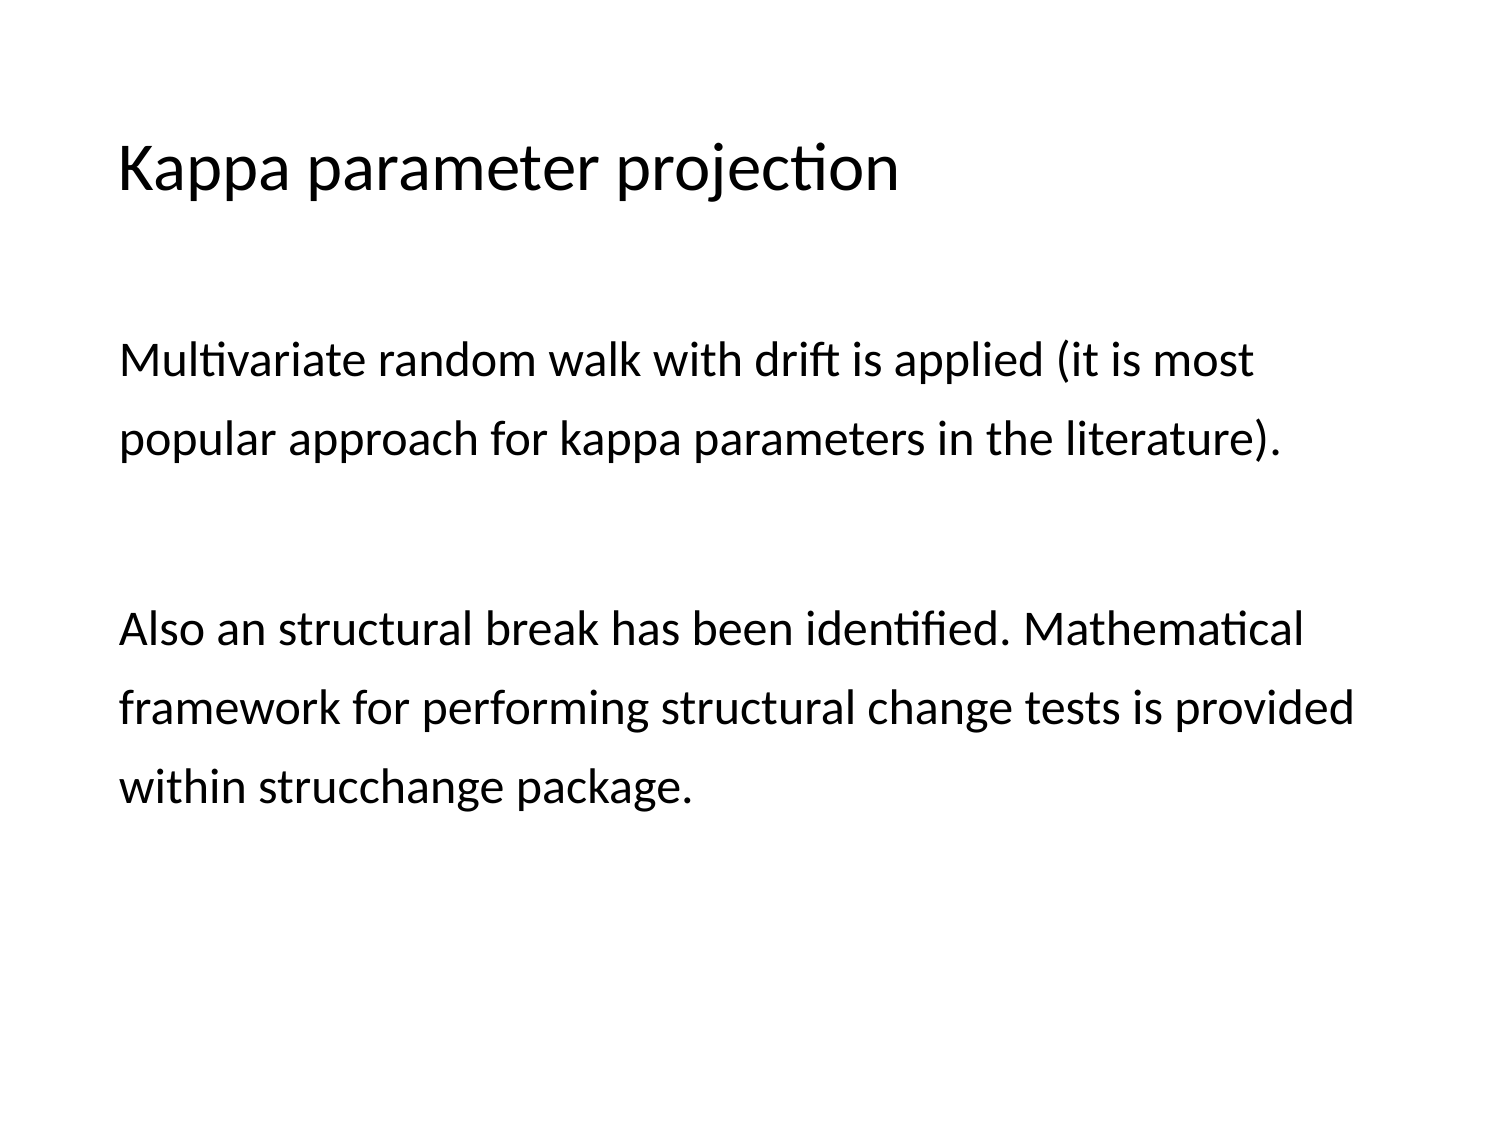

# Kappa parameter projection
Multivariate random walk with drift is applied (it is most popular approach for kappa parameters in the literature).

Also an structural break has been identified. Mathematical framework for performing structural change tests is provided within strucchange package.